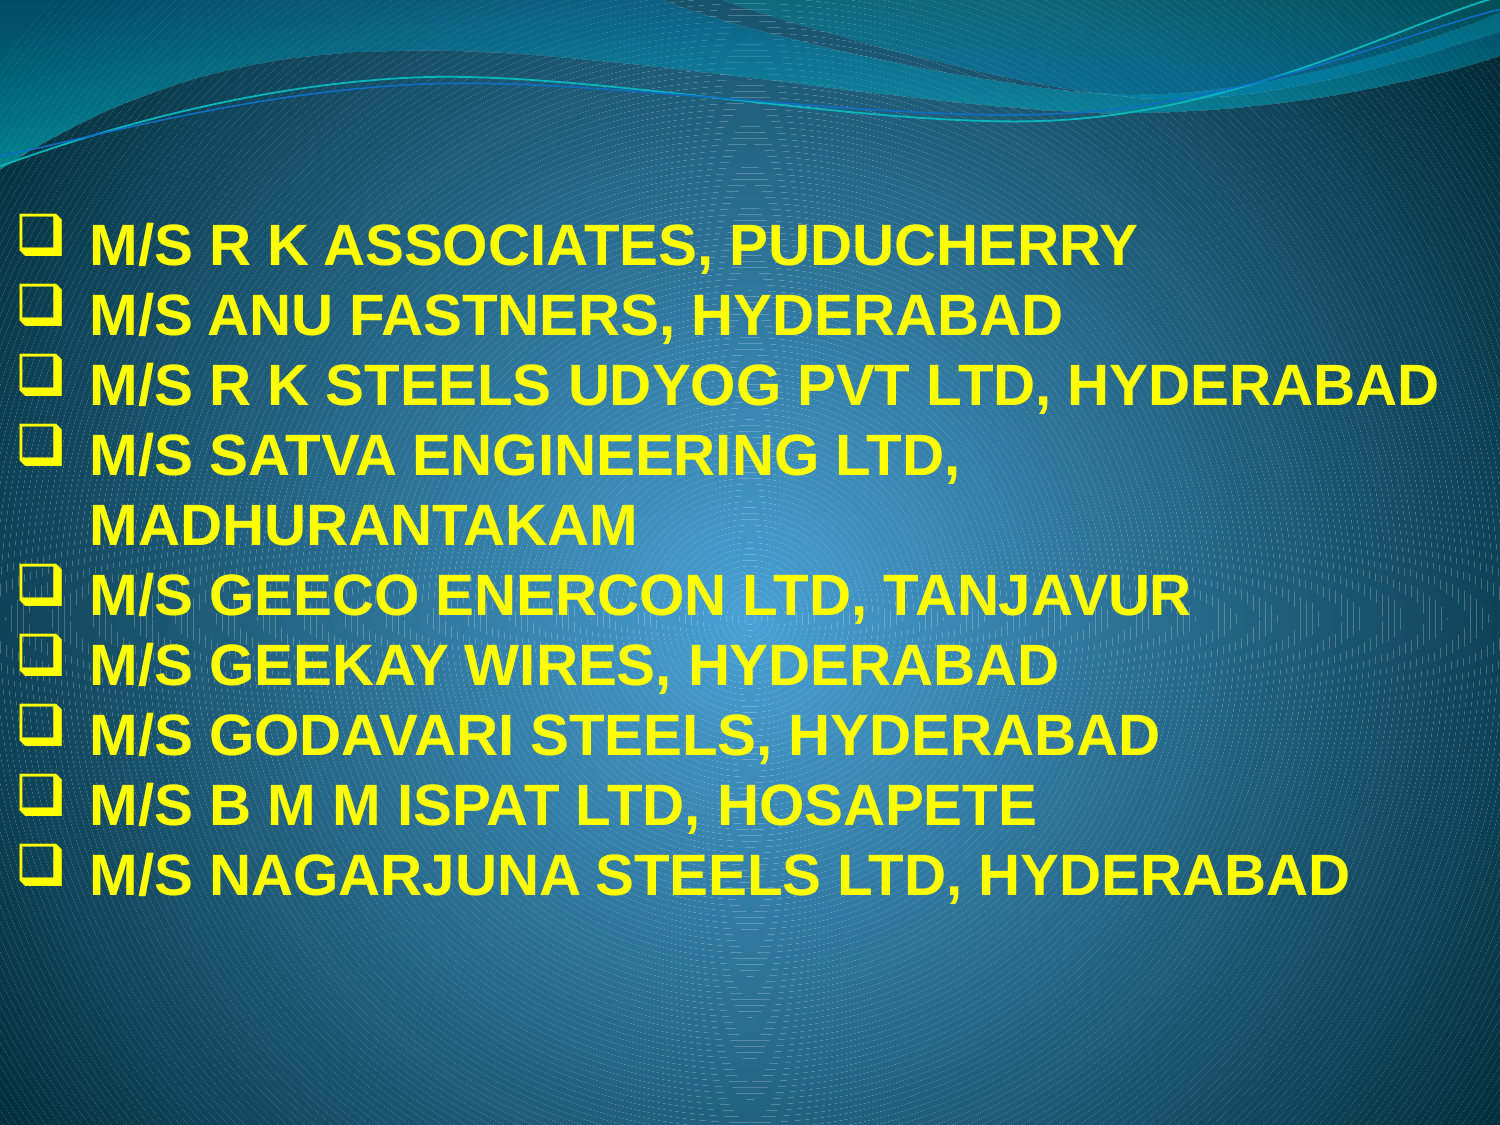

M/S R K ASSOCIATES, PUDUCHERRY
M/S ANU FASTNERS, HYDERABAD
M/S R K STEELS UDYOG PVT LTD, HYDERABAD
M/S SATVA ENGINEERING LTD, MADHURANTAKAM
M/S GEECO ENERCON LTD, TANJAVUR
M/S GEEKAY WIRES, HYDERABAD
M/S GODAVARI STEELS, HYDERABAD
M/S B M M ISPAT LTD, HOSAPETE
M/S NAGARJUNA STEELS LTD, HYDERABAD